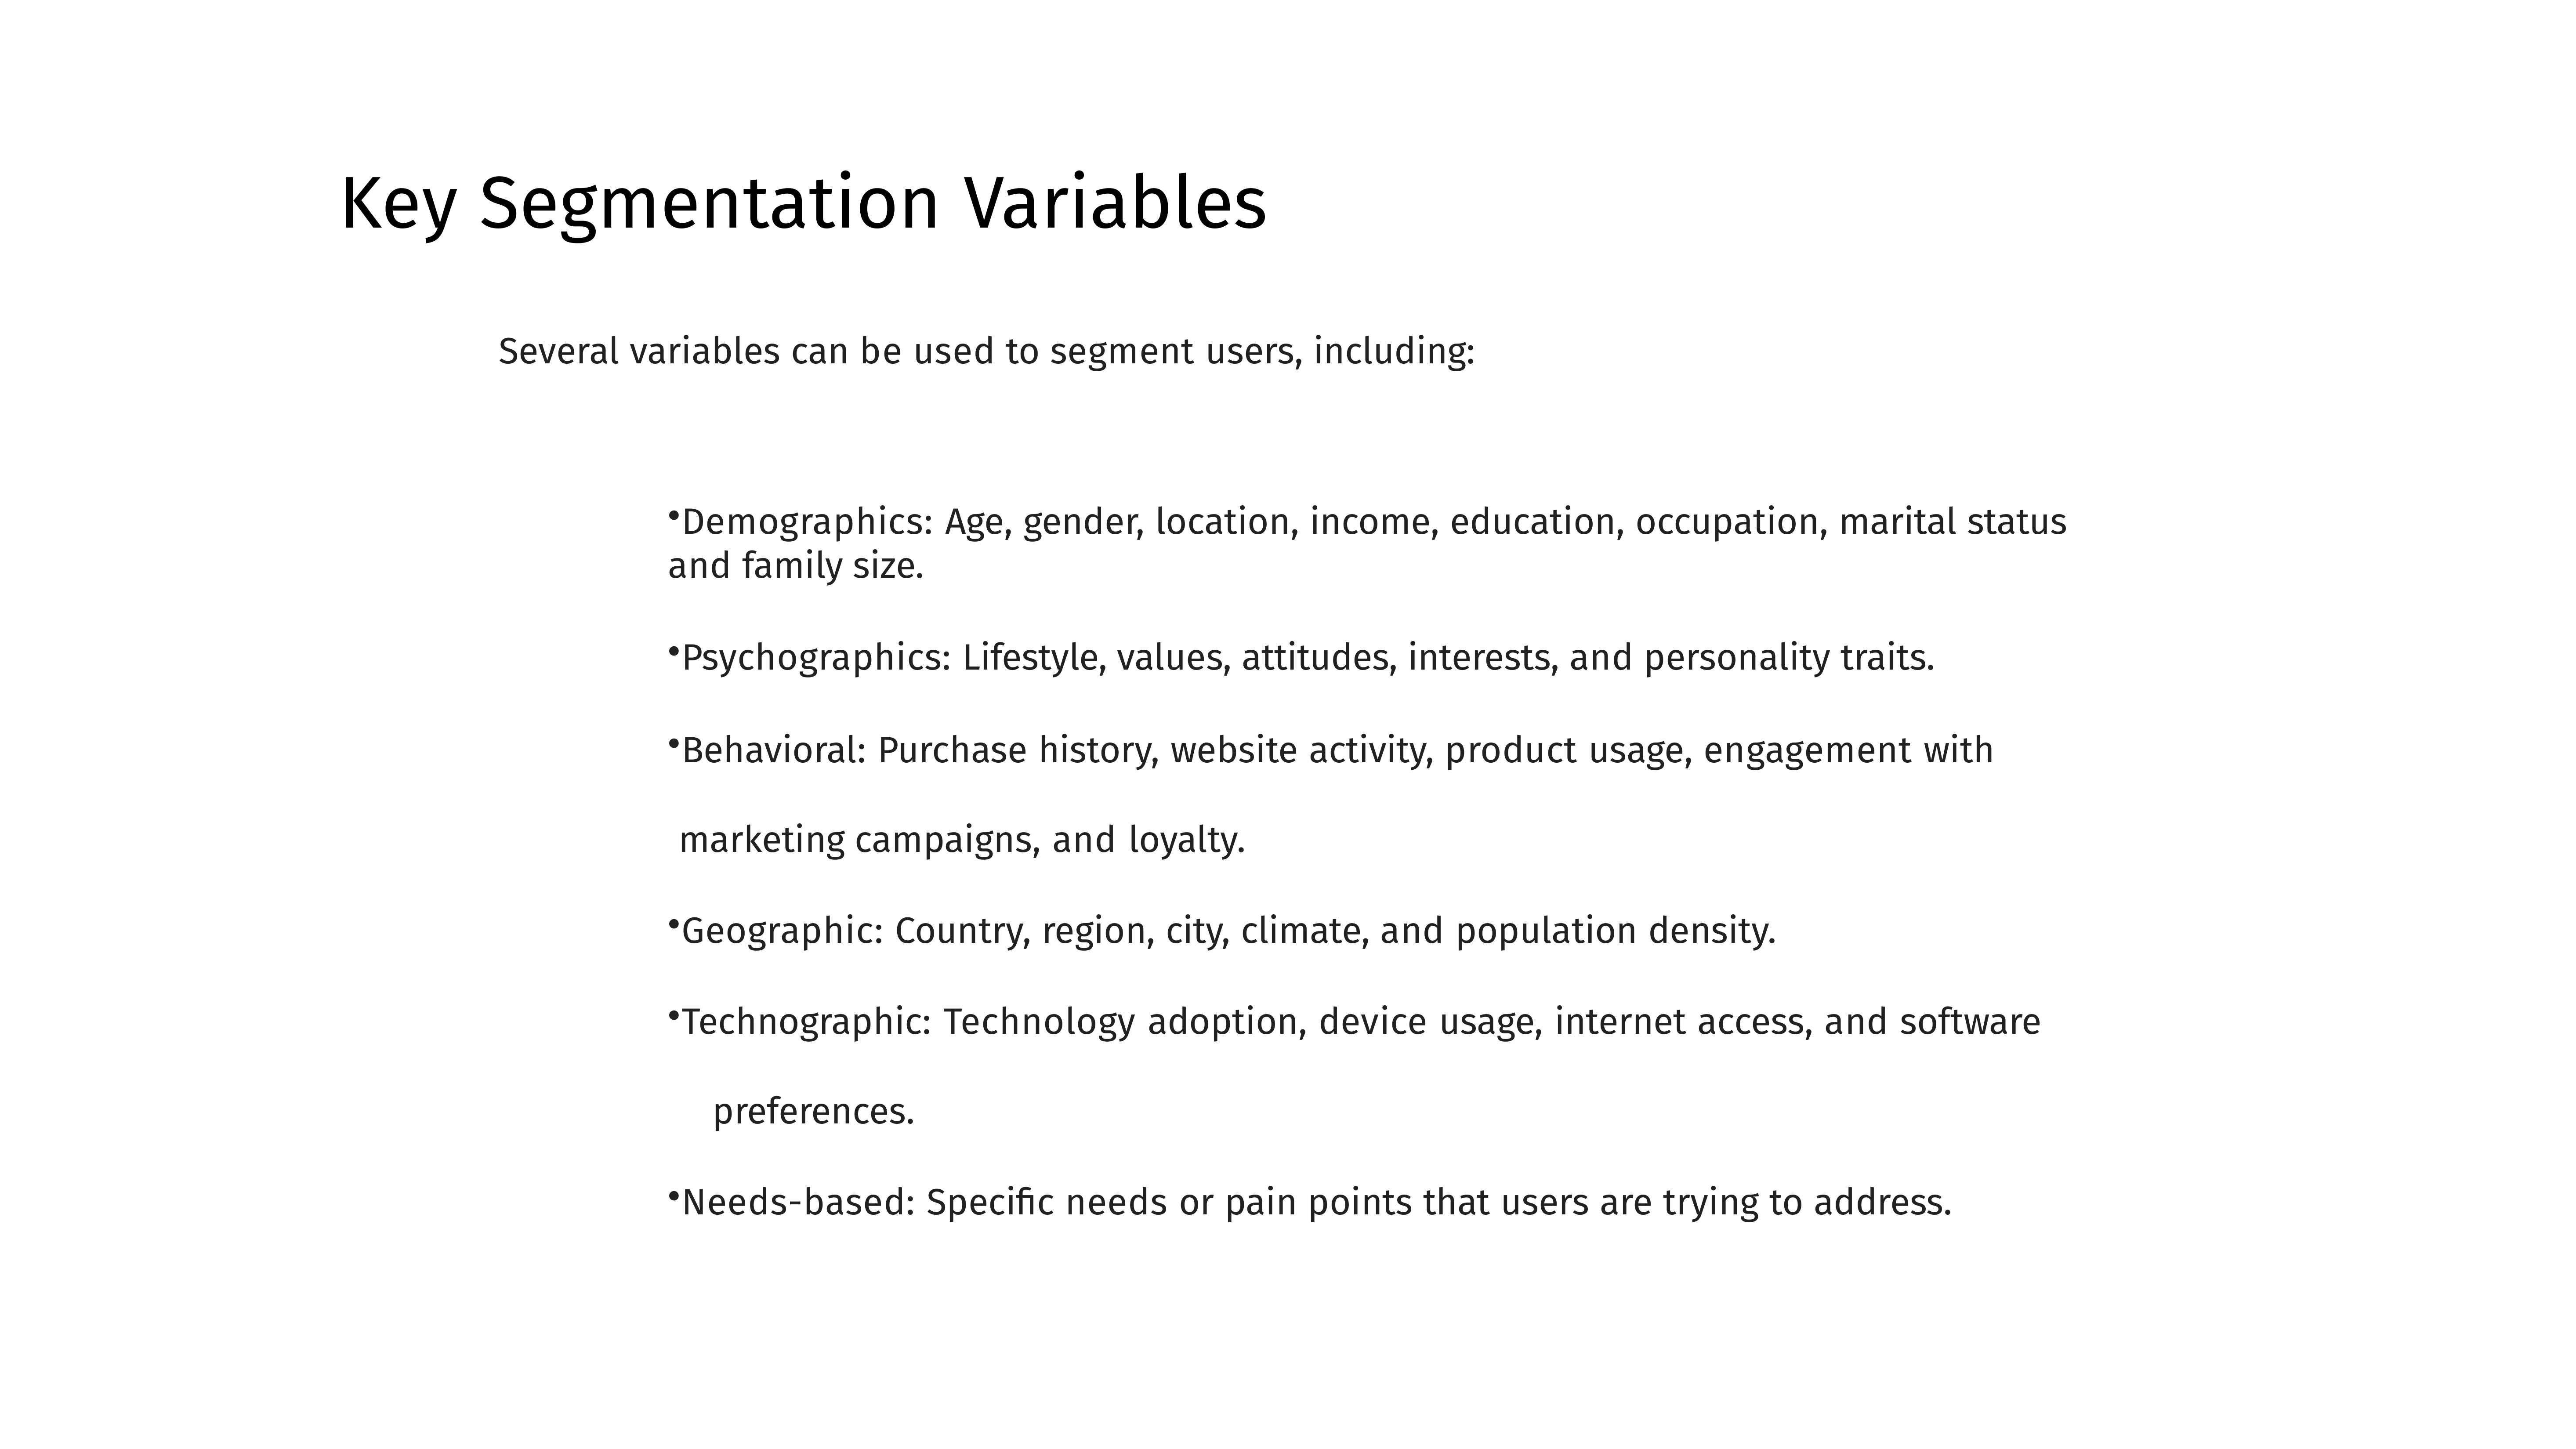

Key Segmentation Variables
Several variables can be used to segment users, including:

Demographics: Age, gender, location, income, education, occupation, marital status
and family size.

Psychographics: Lifestyle, values, attitudes, interests, and personality traits.

Behavioral: Purchase history, website activity, product usage, engagement with

 marketing campaigns, and loyalty.

Geographic: Country, region, city, climate, and population density.

Technographic: Technology adoption, device usage, internet access, and software

 	preferences.

Needs-based: Specific needs or pain points that users are trying to address.